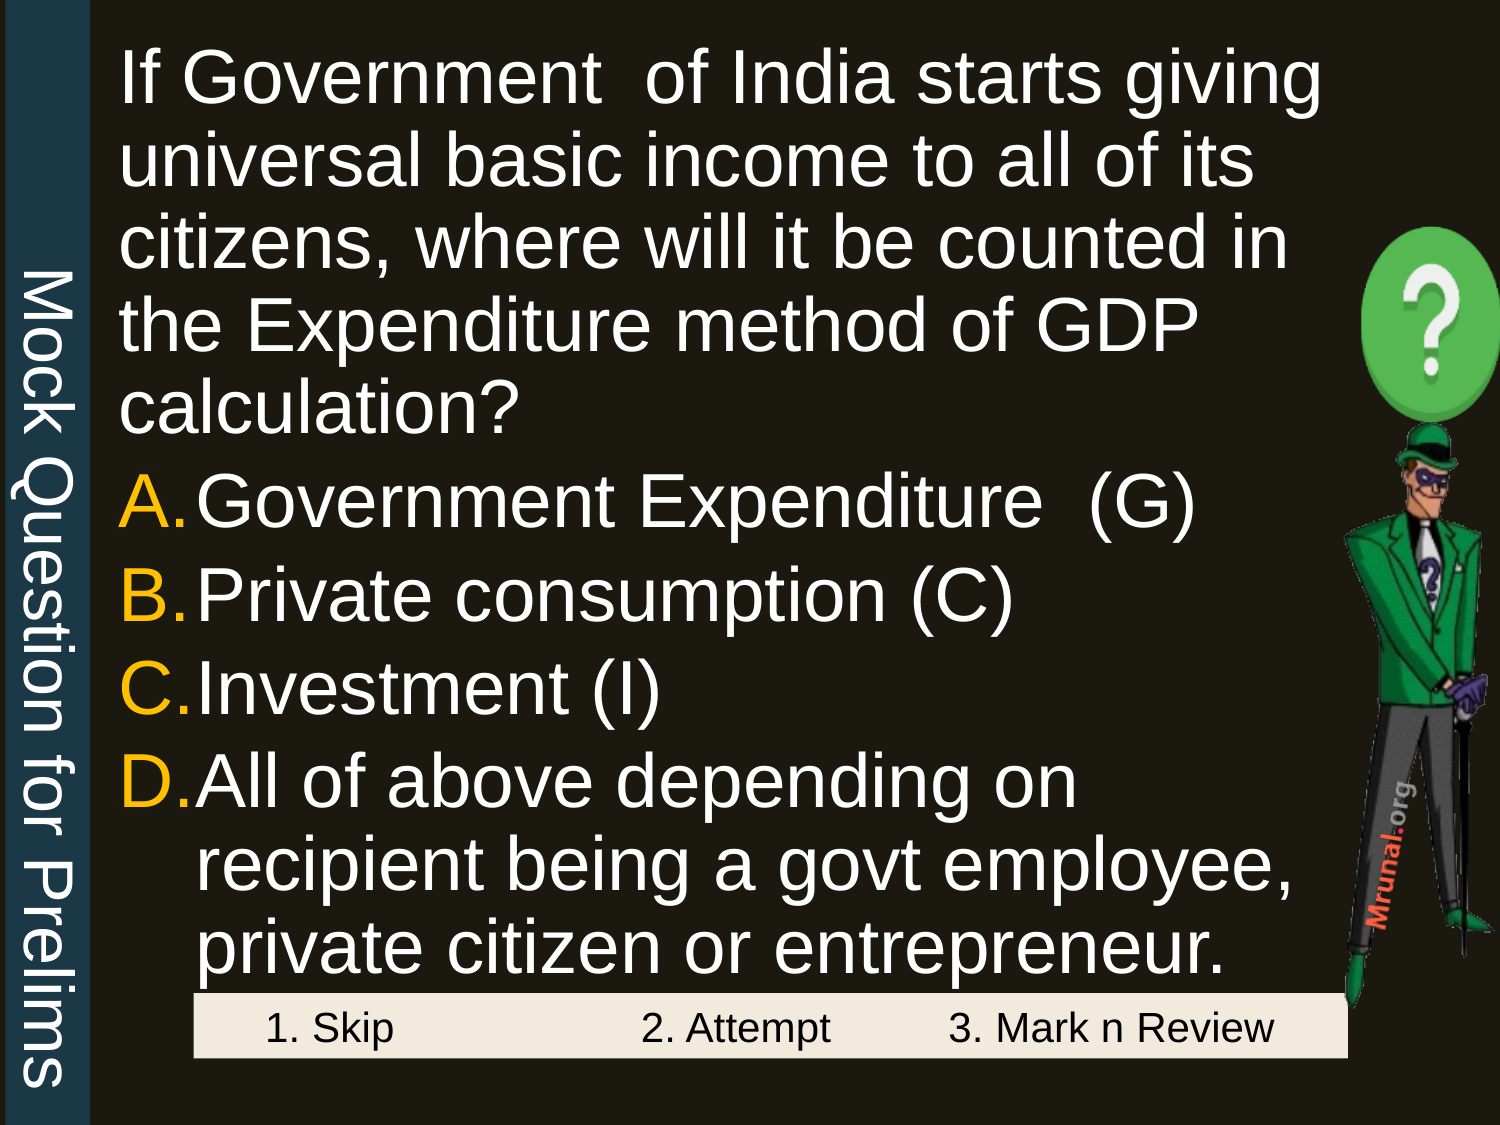

Mock Question for Prelims
If Government  of India starts giving universal basic income to all of its citizens, where will it be counted in the Expenditure method of GDP calculation?
Government Expenditure  (G)
Private consumption (C)
Investment (I)
All of above depending on recipient being a govt employee, private citizen or entrepreneur.